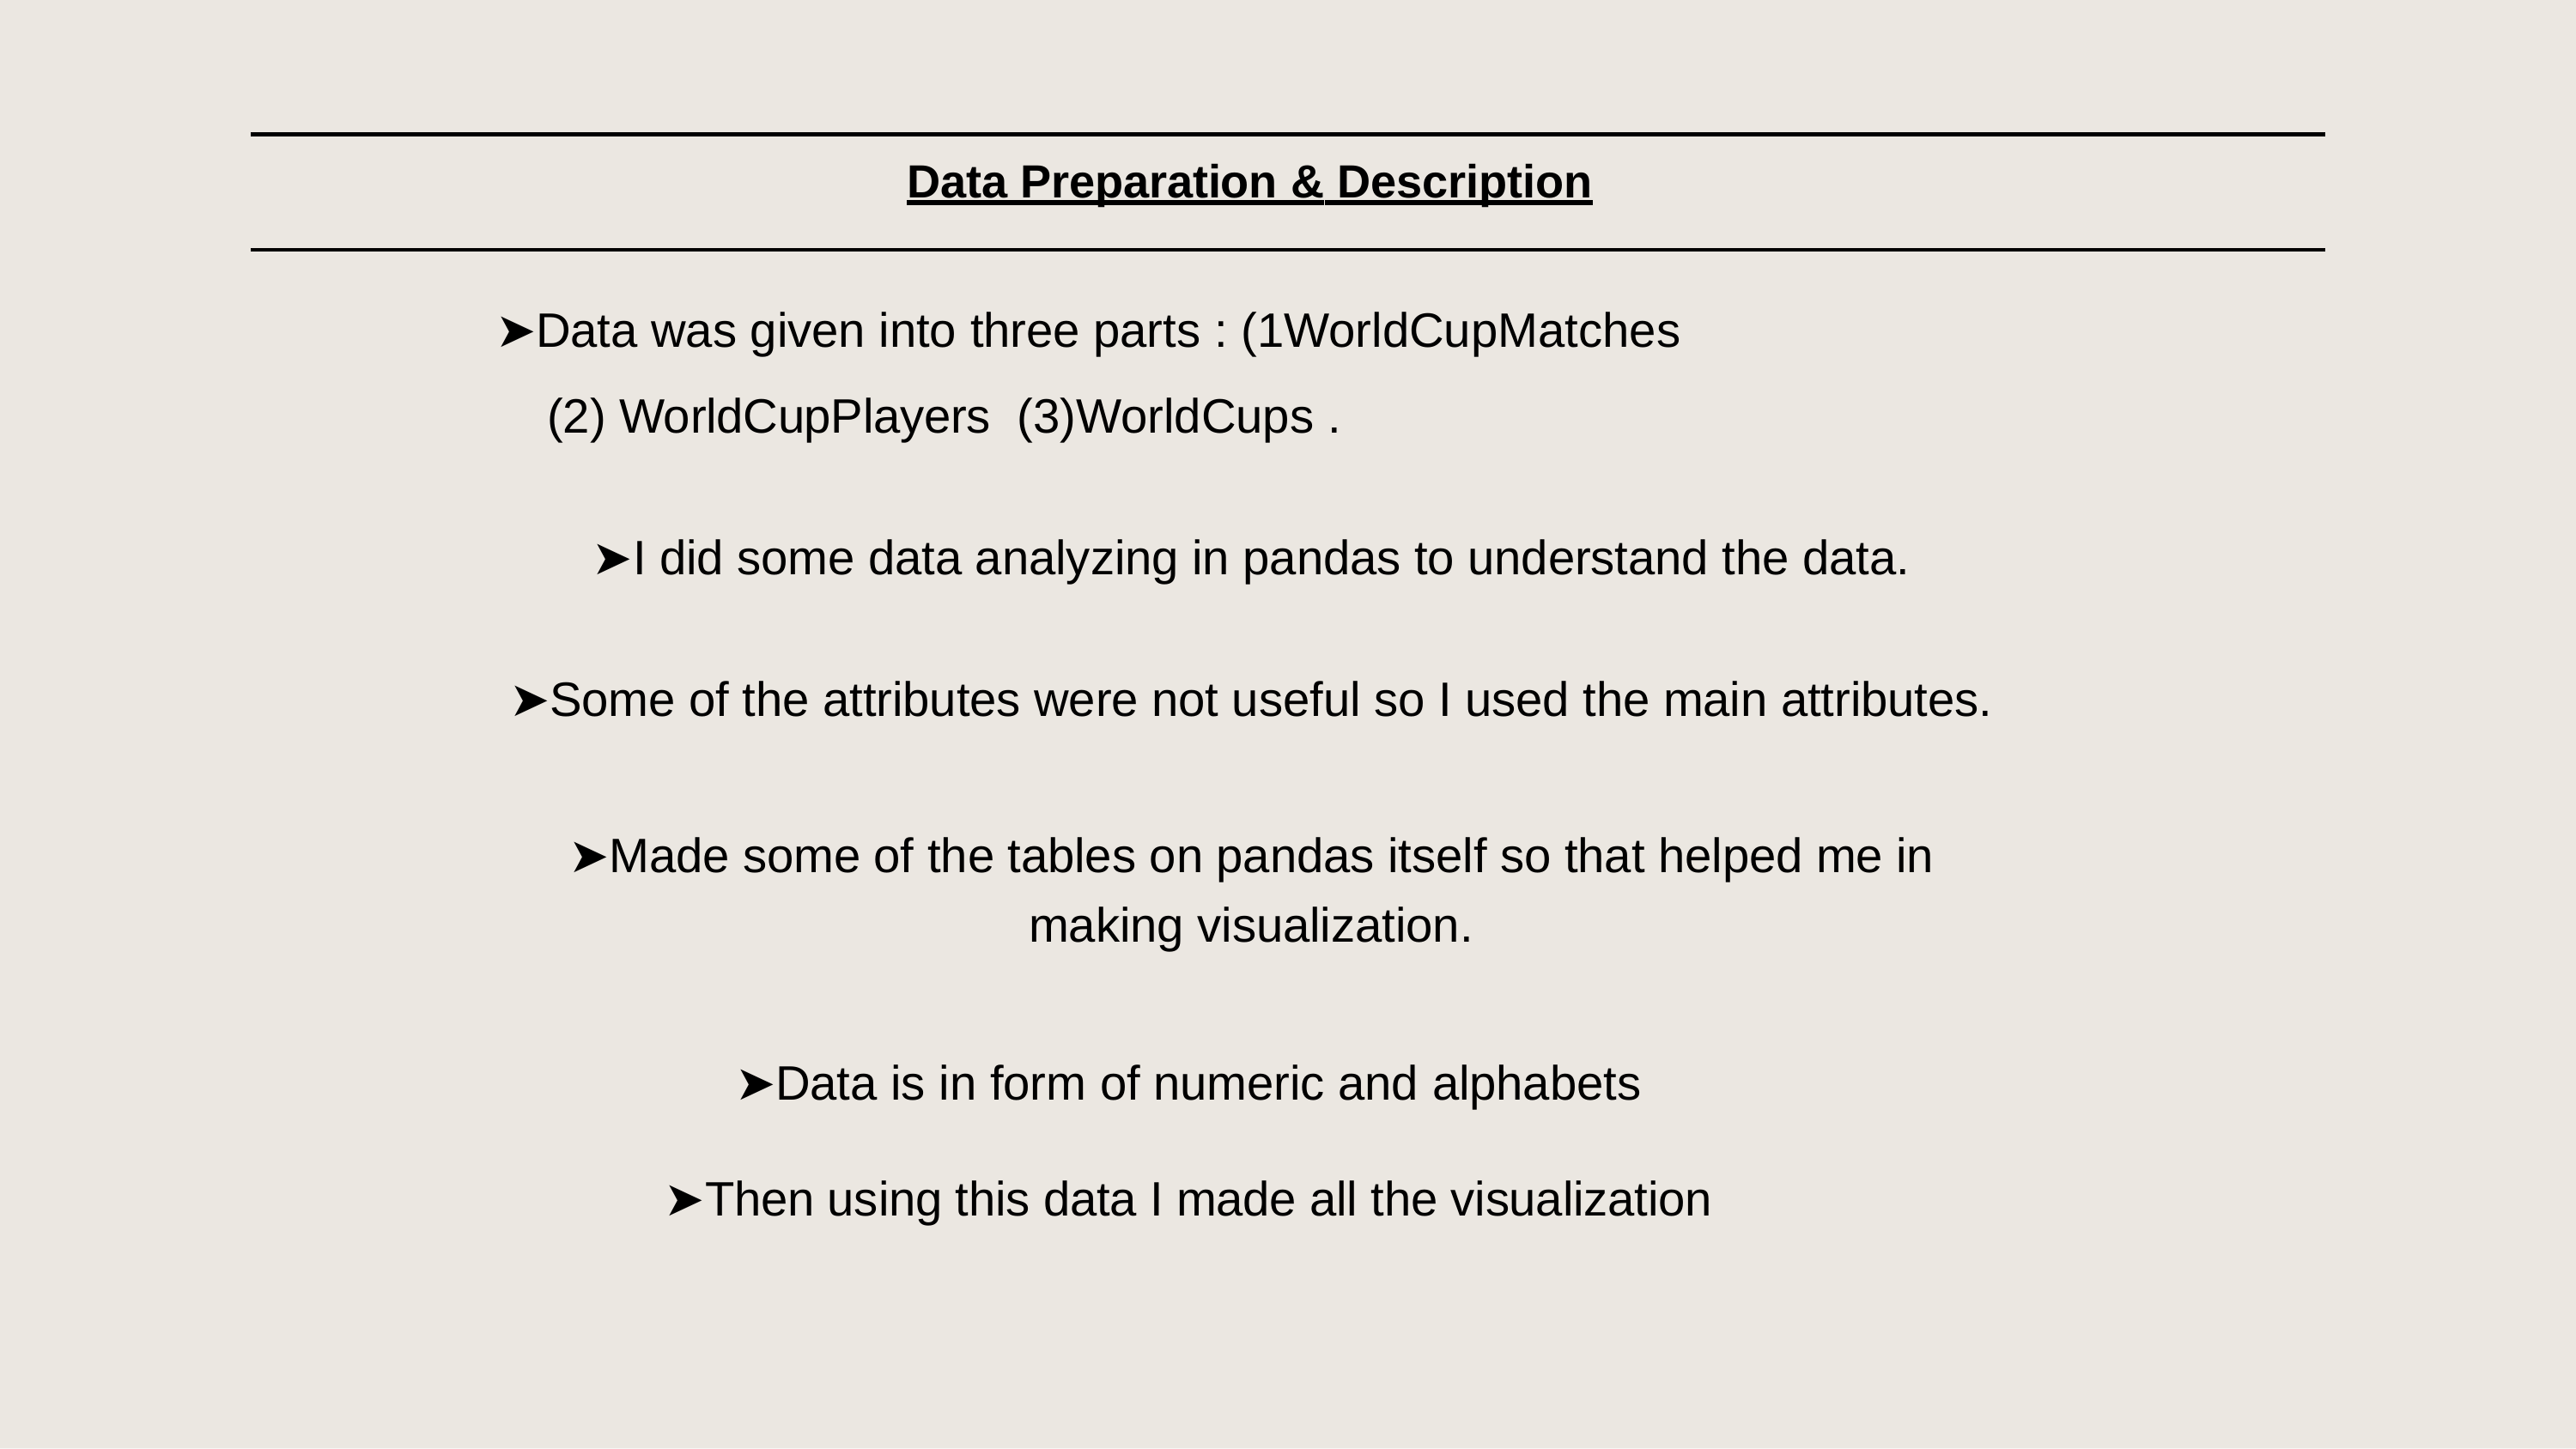

Data Preparation & Description

# ➤Data was given into three parts : (1WorldCupMatches
(2) WorldCupPlayers  (3)WorldCups .

➤I did some data analyzing in pandas to understand the data.

➤Some of the attributes were not useful so I used the main attributes.

➤Made some of the tables on pandas itself so that helped me in making visualization.

➤Data is in form of numeric and alphabets

➤Then using this data I made all the visualization